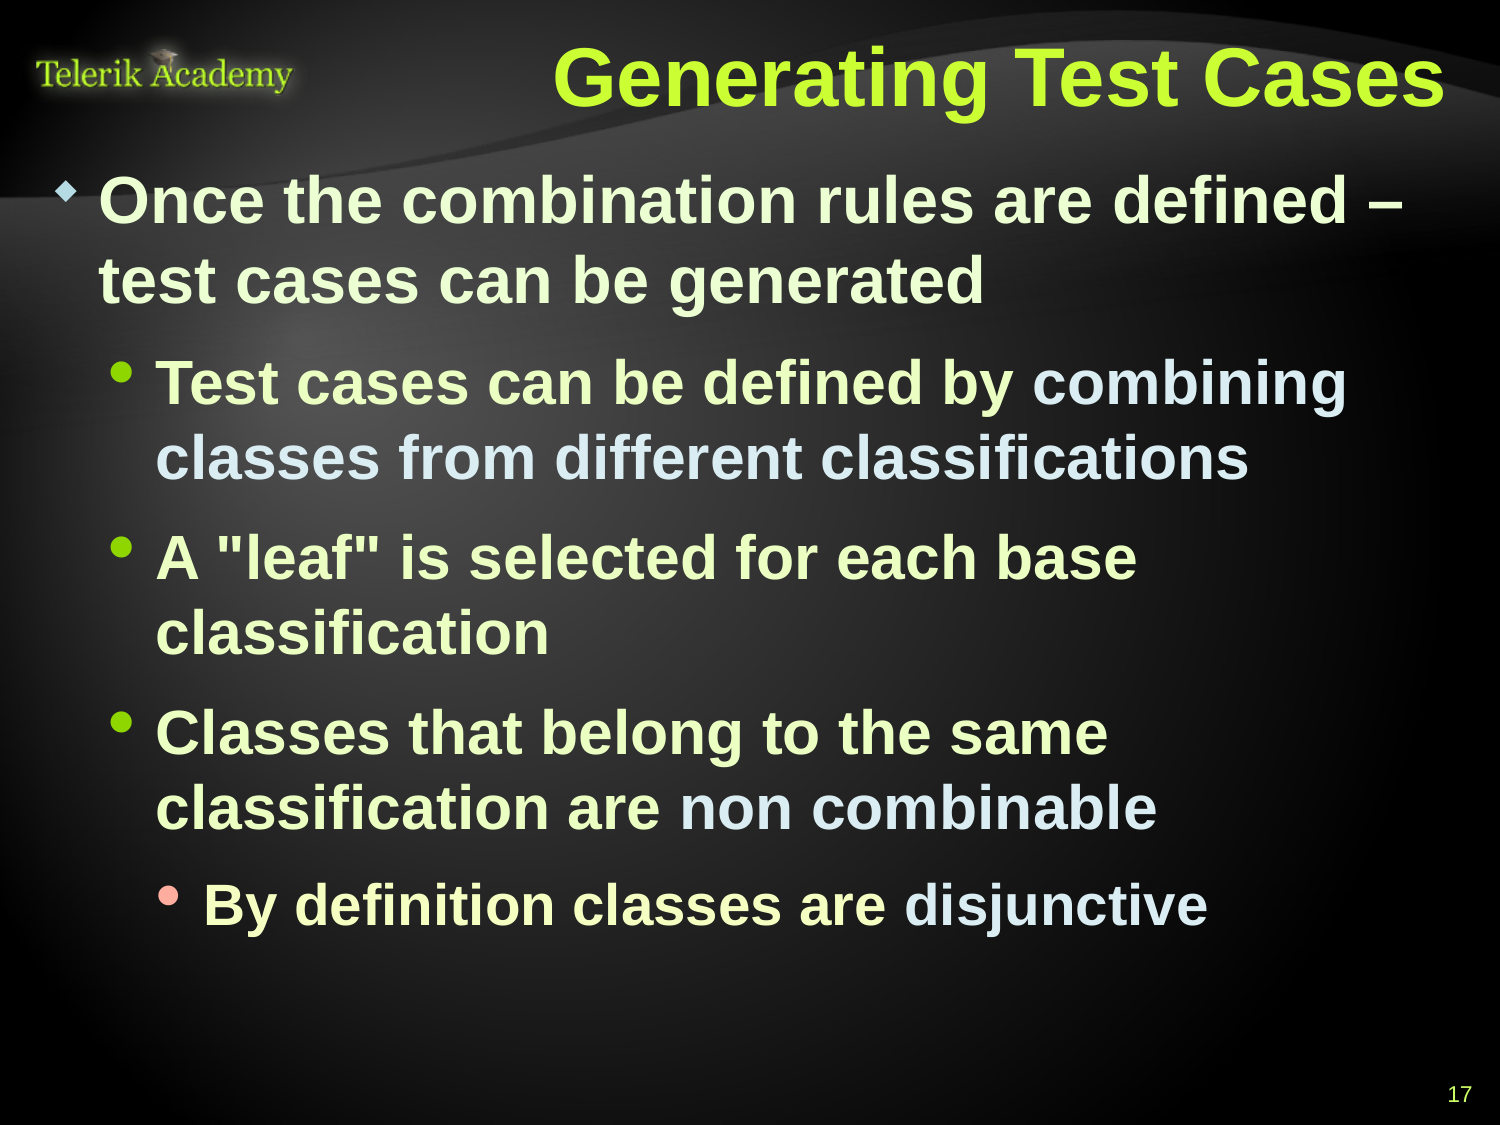

# Generating Test Cases
Once the combination rules are defined – test cases can be generated
Test cases can be defined by combining classes from different classifications
A "leaf" is selected for each base classification
Classes that belong to the same classification are non combinable
By definition classes are disjunctive
17